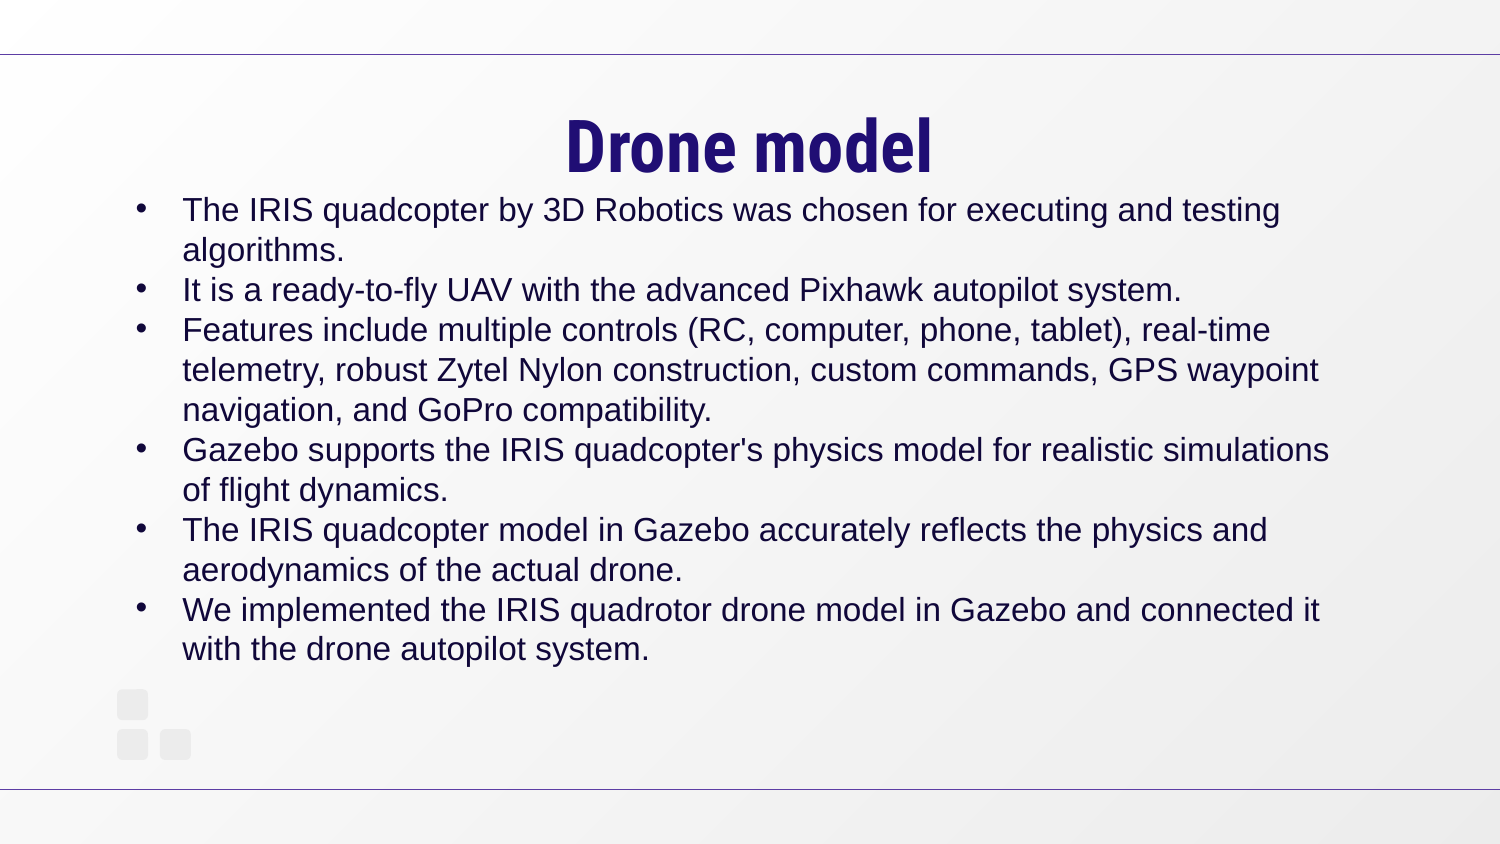

Drone model
The IRIS quadcopter by 3D Robotics was chosen for executing and testing algorithms.
It is a ready-to-fly UAV with the advanced Pixhawk autopilot system.
Features include multiple controls (RC, computer, phone, tablet), real-time telemetry, robust Zytel Nylon construction, custom commands, GPS waypoint navigation, and GoPro compatibility.
Gazebo supports the IRIS quadcopter's physics model for realistic simulations of flight dynamics.
The IRIS quadcopter model in Gazebo accurately reflects the physics and aerodynamics of the actual drone.
We implemented the IRIS quadrotor drone model in Gazebo and connected it with the drone autopilot system.